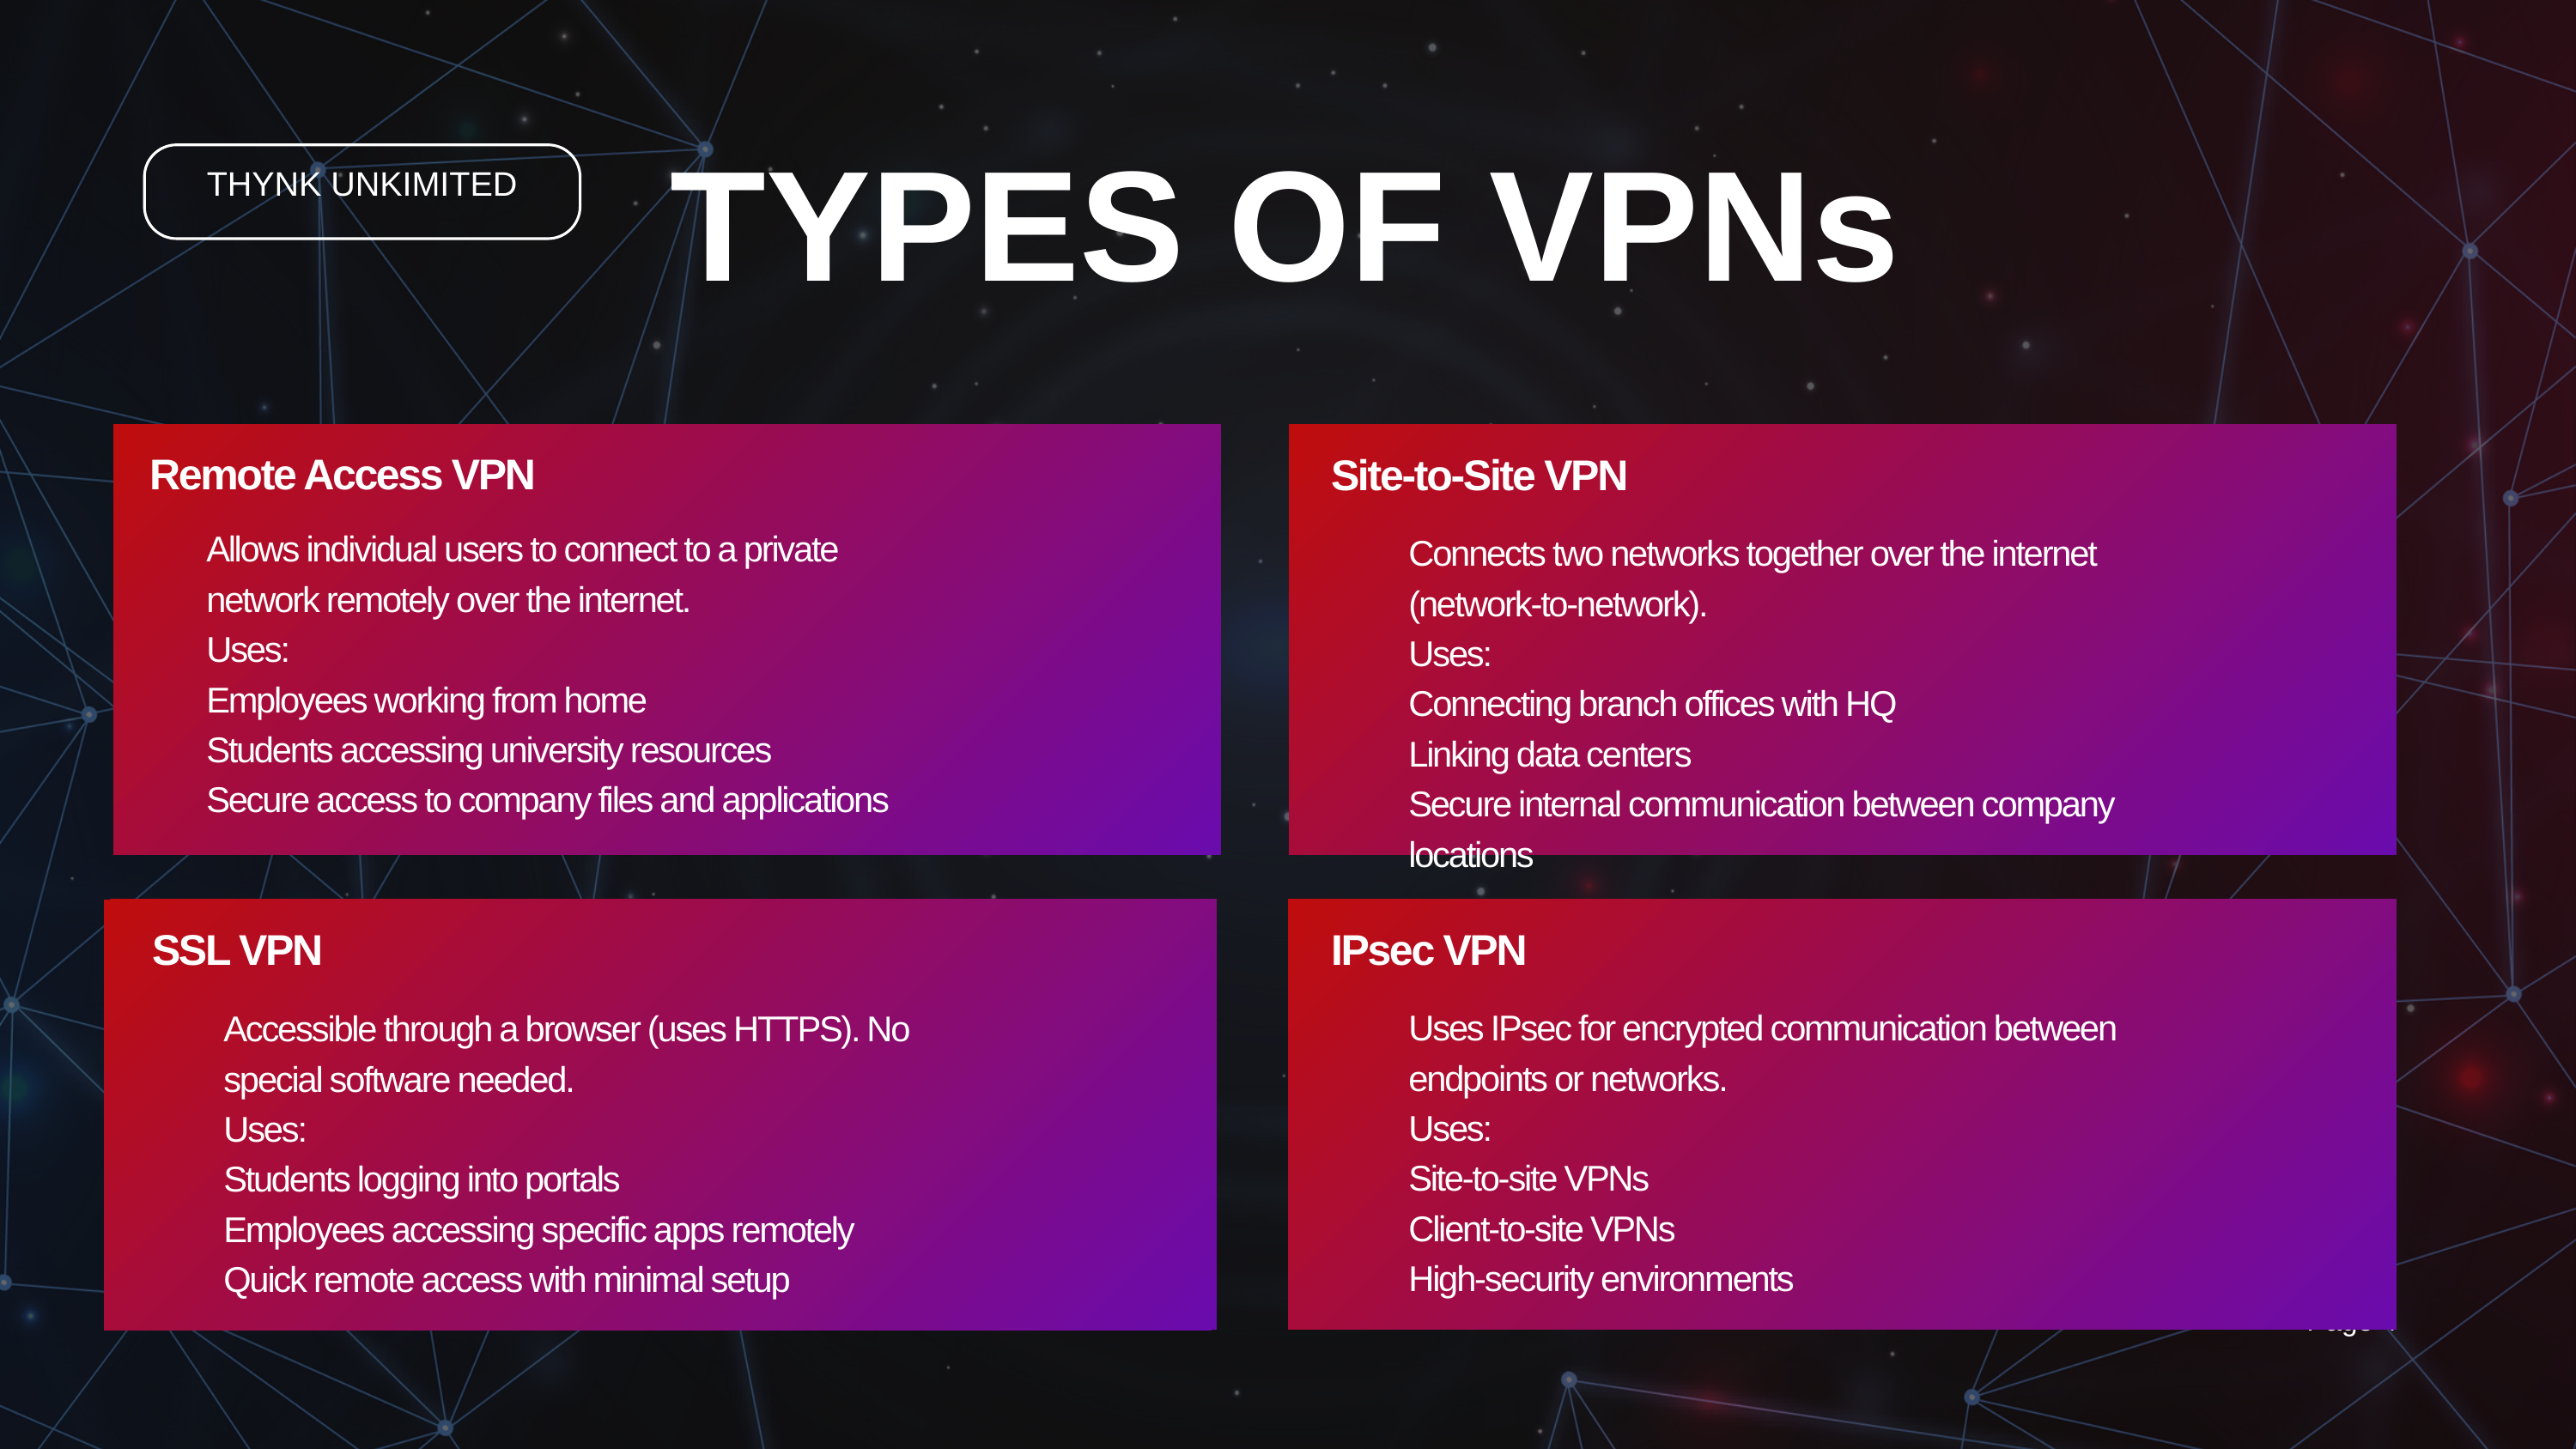

THYNK UNKIMITED
TYPES OF VPNs

Remote Access VPN
Site-to-Site VPN
Allows individual users to connect to a private network remotely over the internet.
Uses:
Employees working from home
Students accessing university resources
Secure access to company files and applications
Connects two networks together over the internet (network-to-network).
Uses:
Connecting branch offices with HQ
Linking data centers
Secure internal communication between company locations

SSL VPN
IPsec VPN
Uses IPsec for encrypted communication between endpoints or networks.
Uses:
Site-to-site VPNs
Client-to-site VPNs
High-security environments
Accessible through a browser (uses HTTPS). No special software needed.
Uses:
Students logging into portals
Employees accessing specific apps remotely
Quick remote access with minimal setup

Page 4